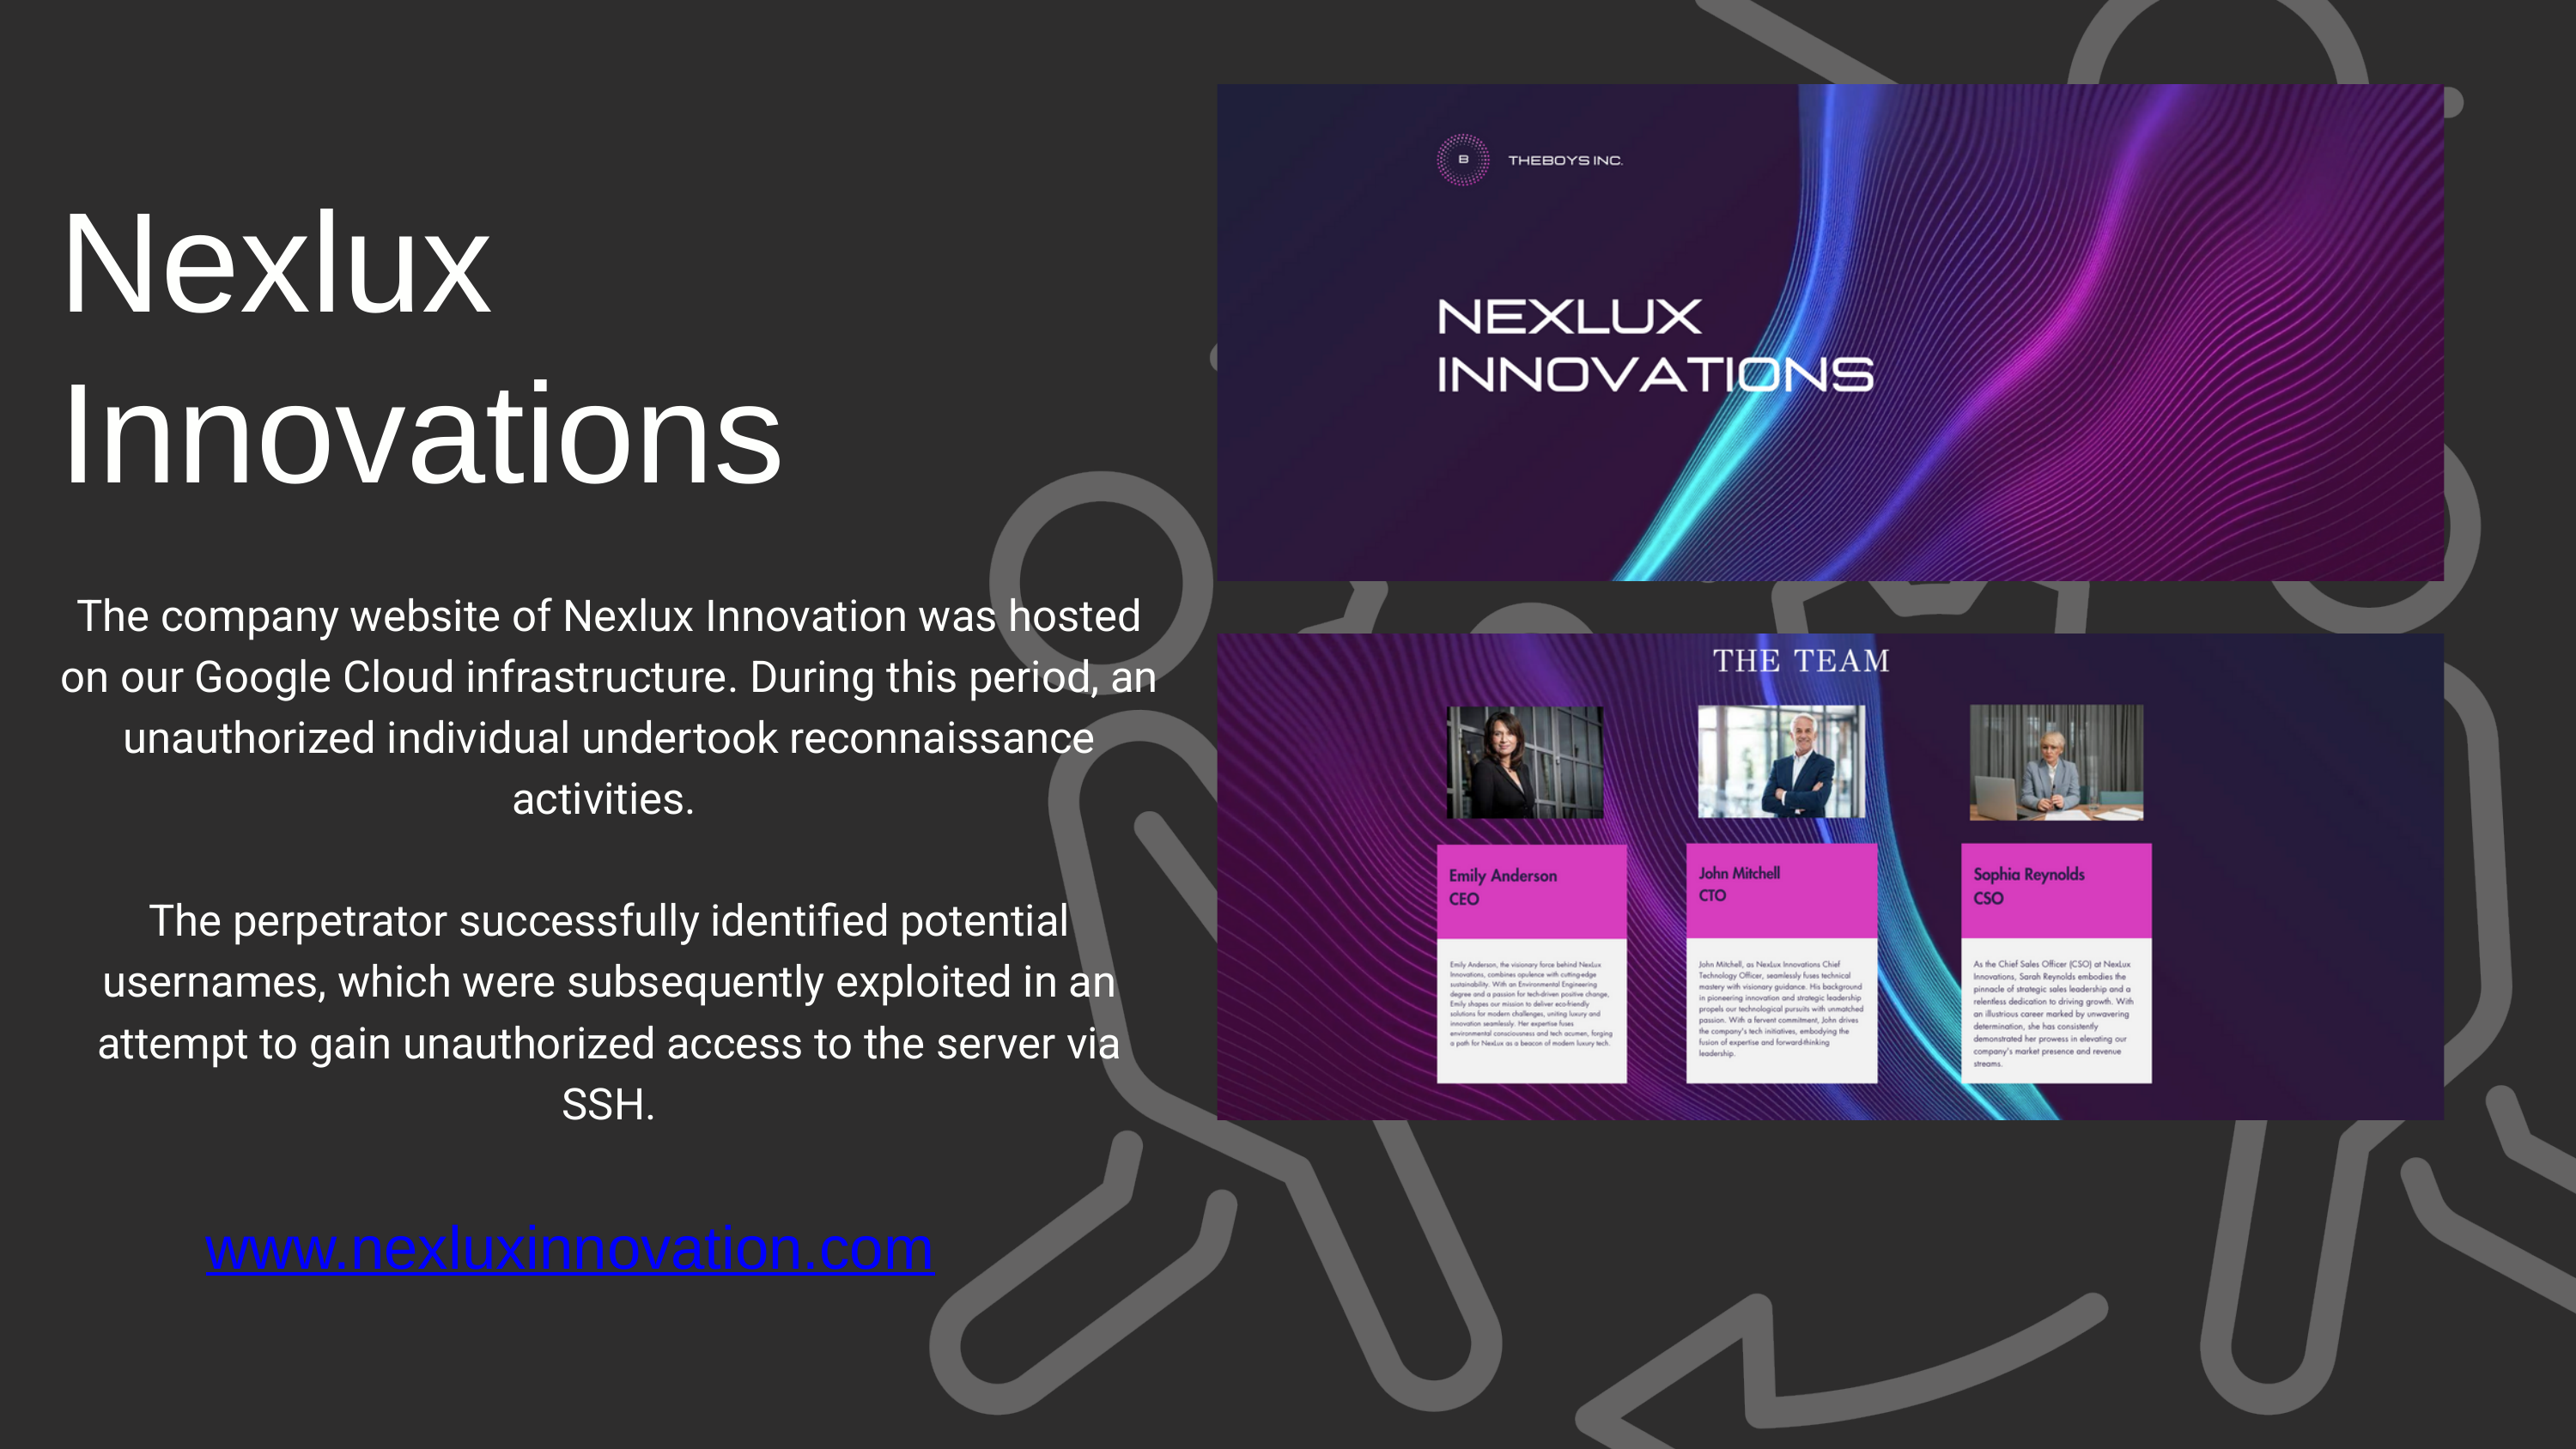

Nexlux Innovations
The company website of Nexlux Innovation was hosted on our Google Cloud infrastructure. During this period, an unauthorized individual undertook reconnaissance activities.

The perpetrator successfully identified potential usernames, which were subsequently exploited in an attempt to gain unauthorized access to the server via SSH.

www.nexluxinnovation.com